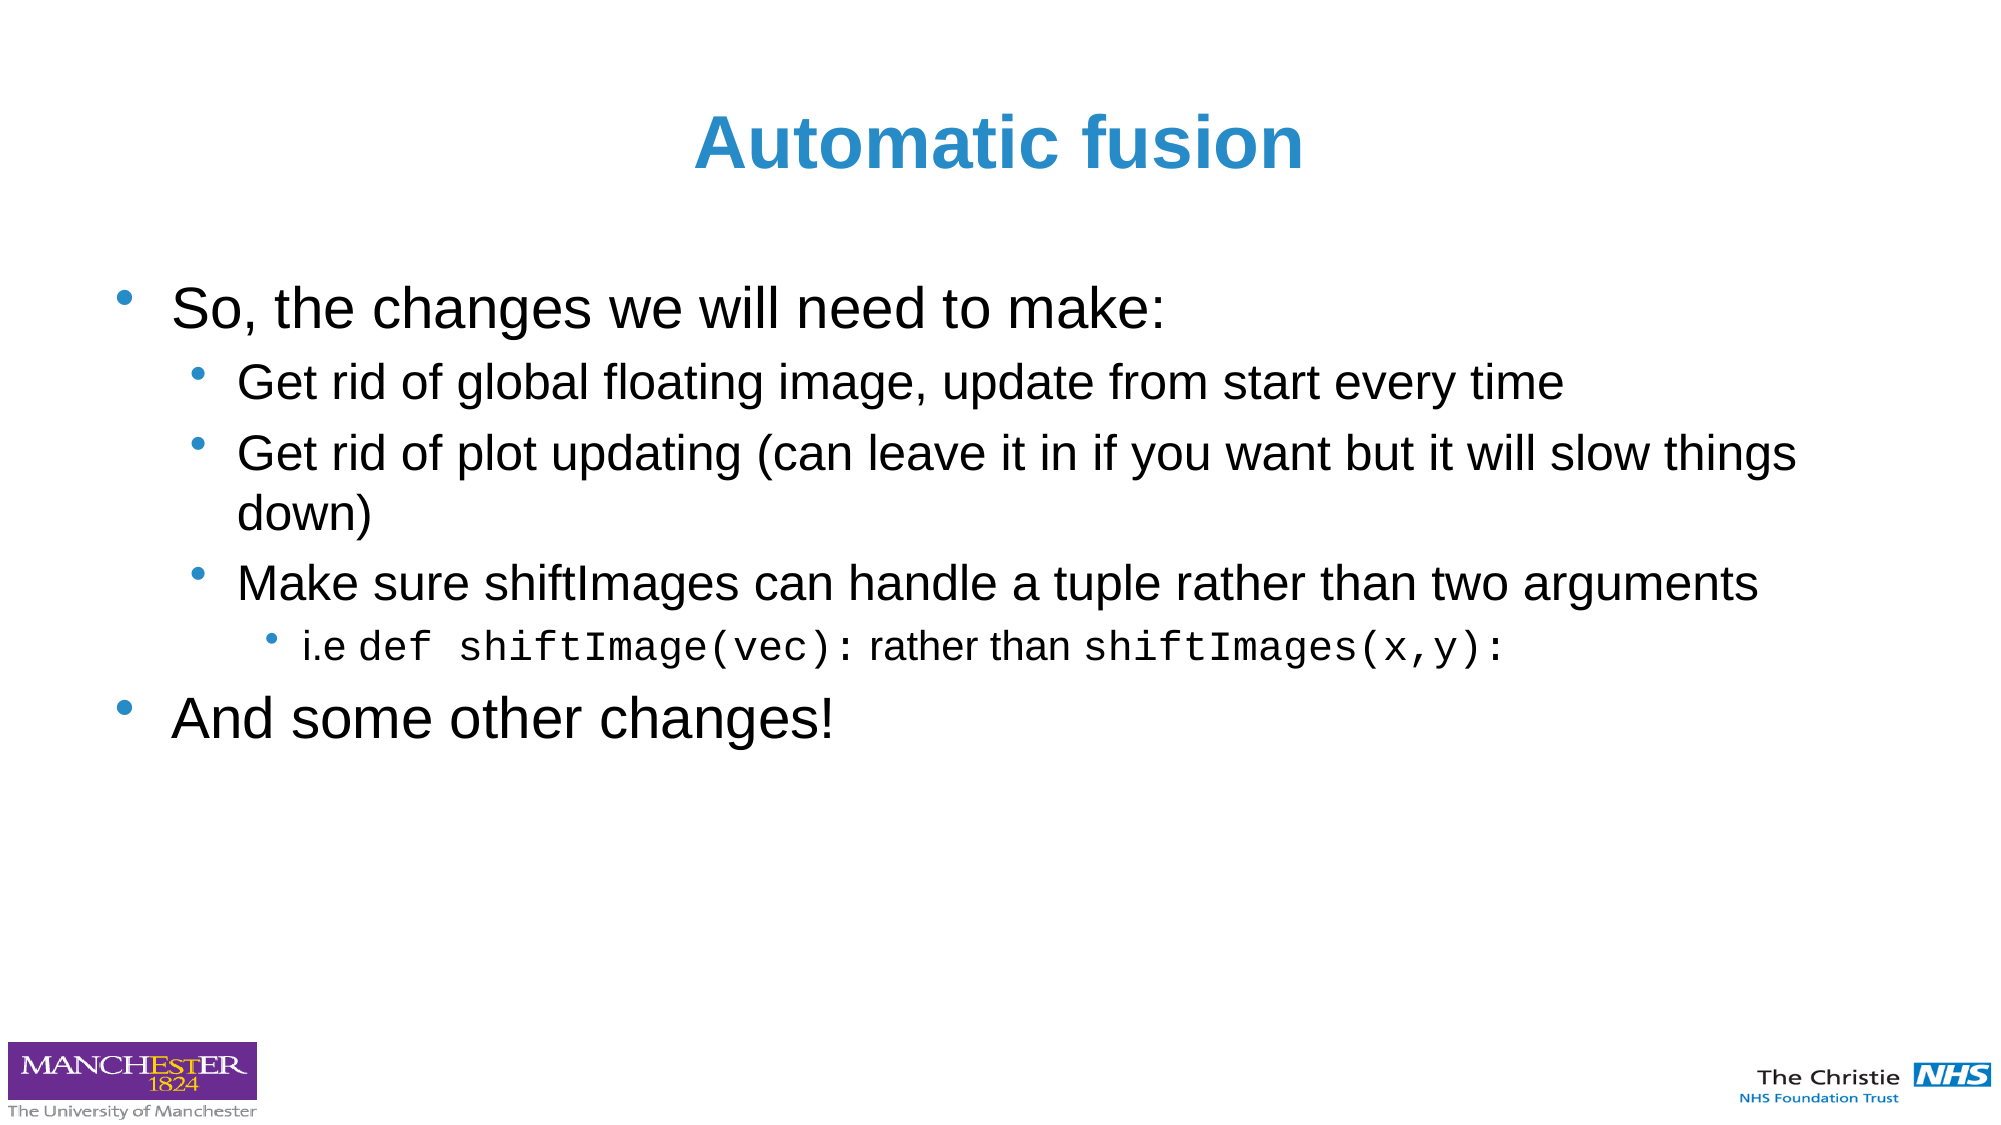

# Automatic fusion
So, the changes we will need to make:
Get rid of global floating image, update from start every time
Get rid of plot updating (can leave it in if you want but it will slow things down)
Make sure shiftImages can handle a tuple rather than two arguments
i.e def shiftImage(vec): rather than shiftImages(x,y):
And some other changes!